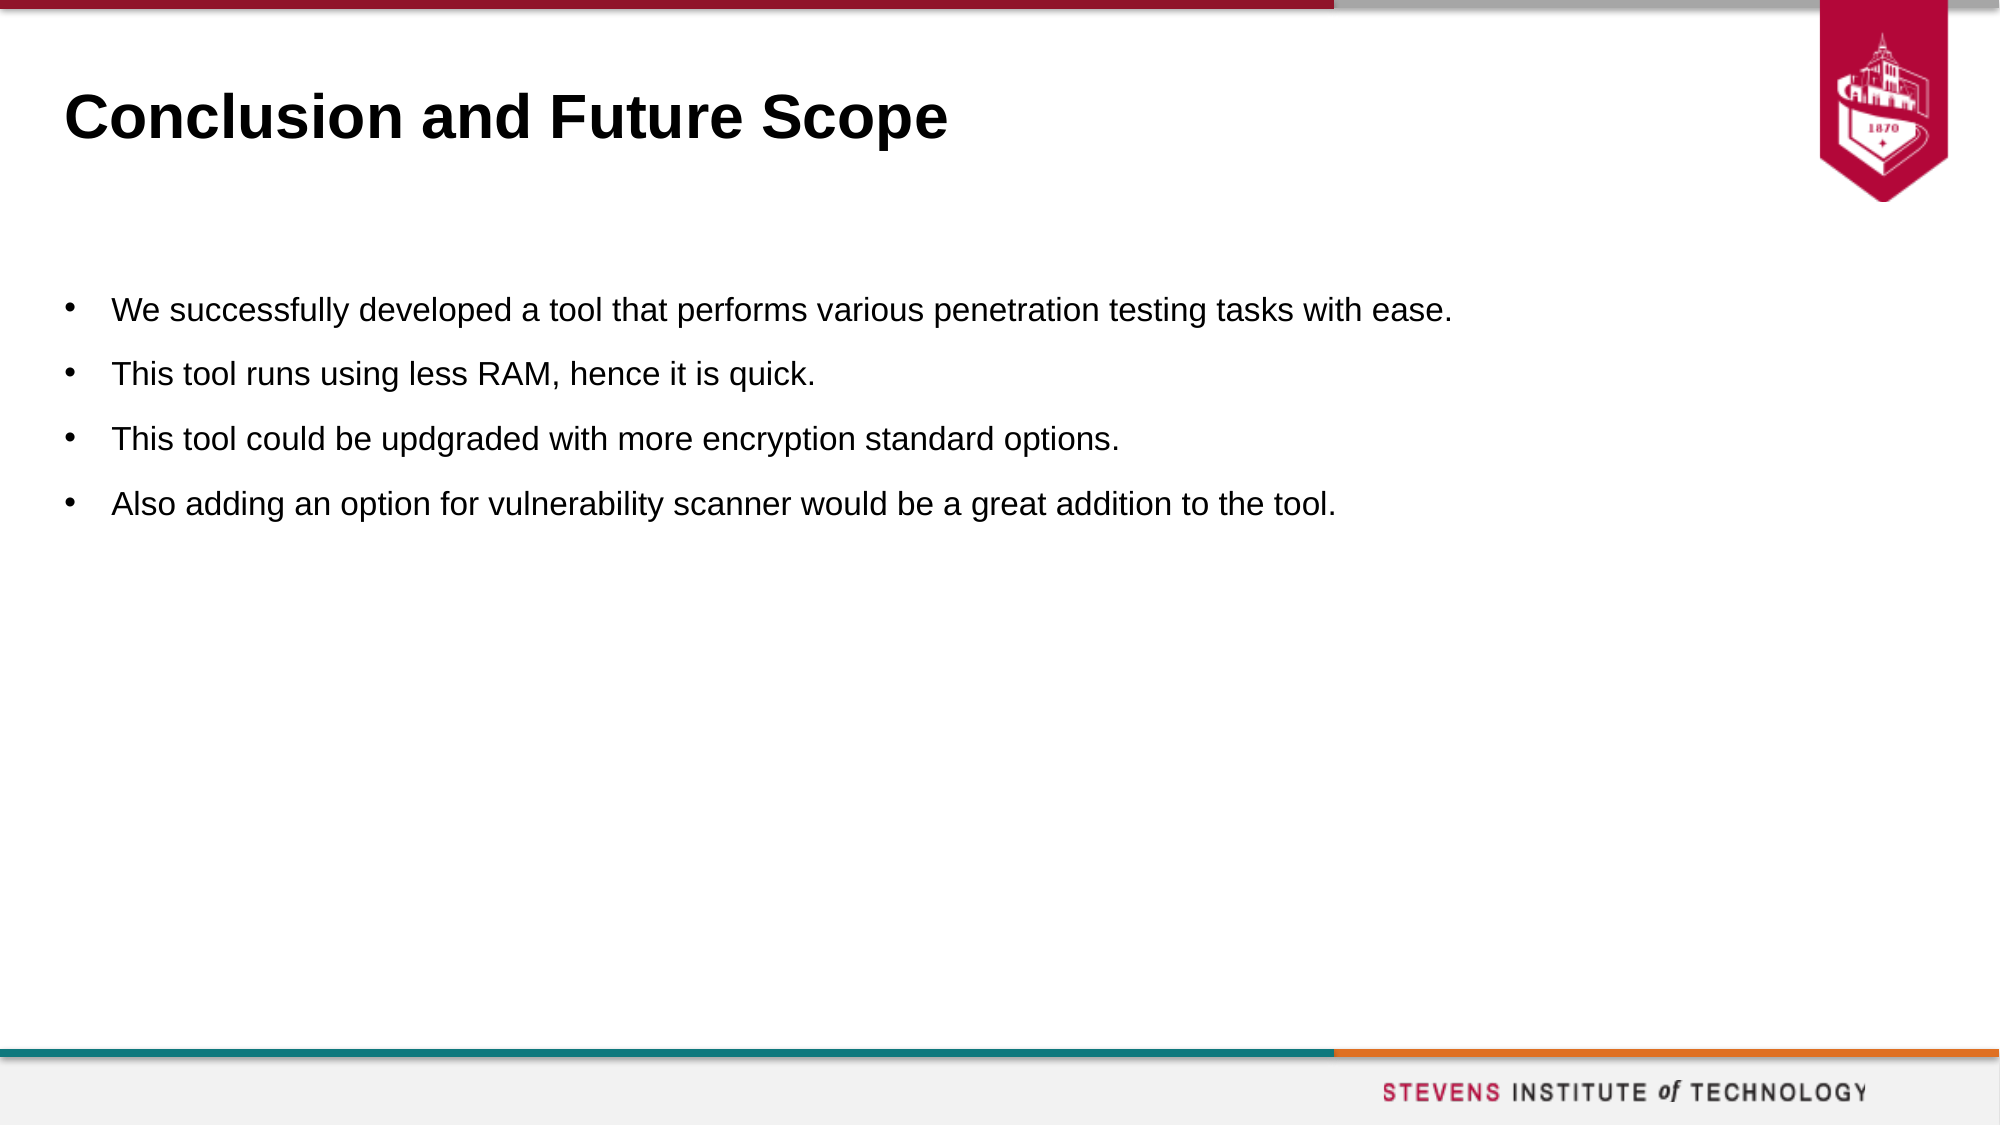

# Conclusion and Future Scope
We successfully developed a tool that performs various penetration testing tasks with ease.
This tool runs using less RAM, hence it is quick.
This tool could be updgraded with more encryption standard options.
Also adding an option for vulnerability scanner would be a great addition to the tool.

12